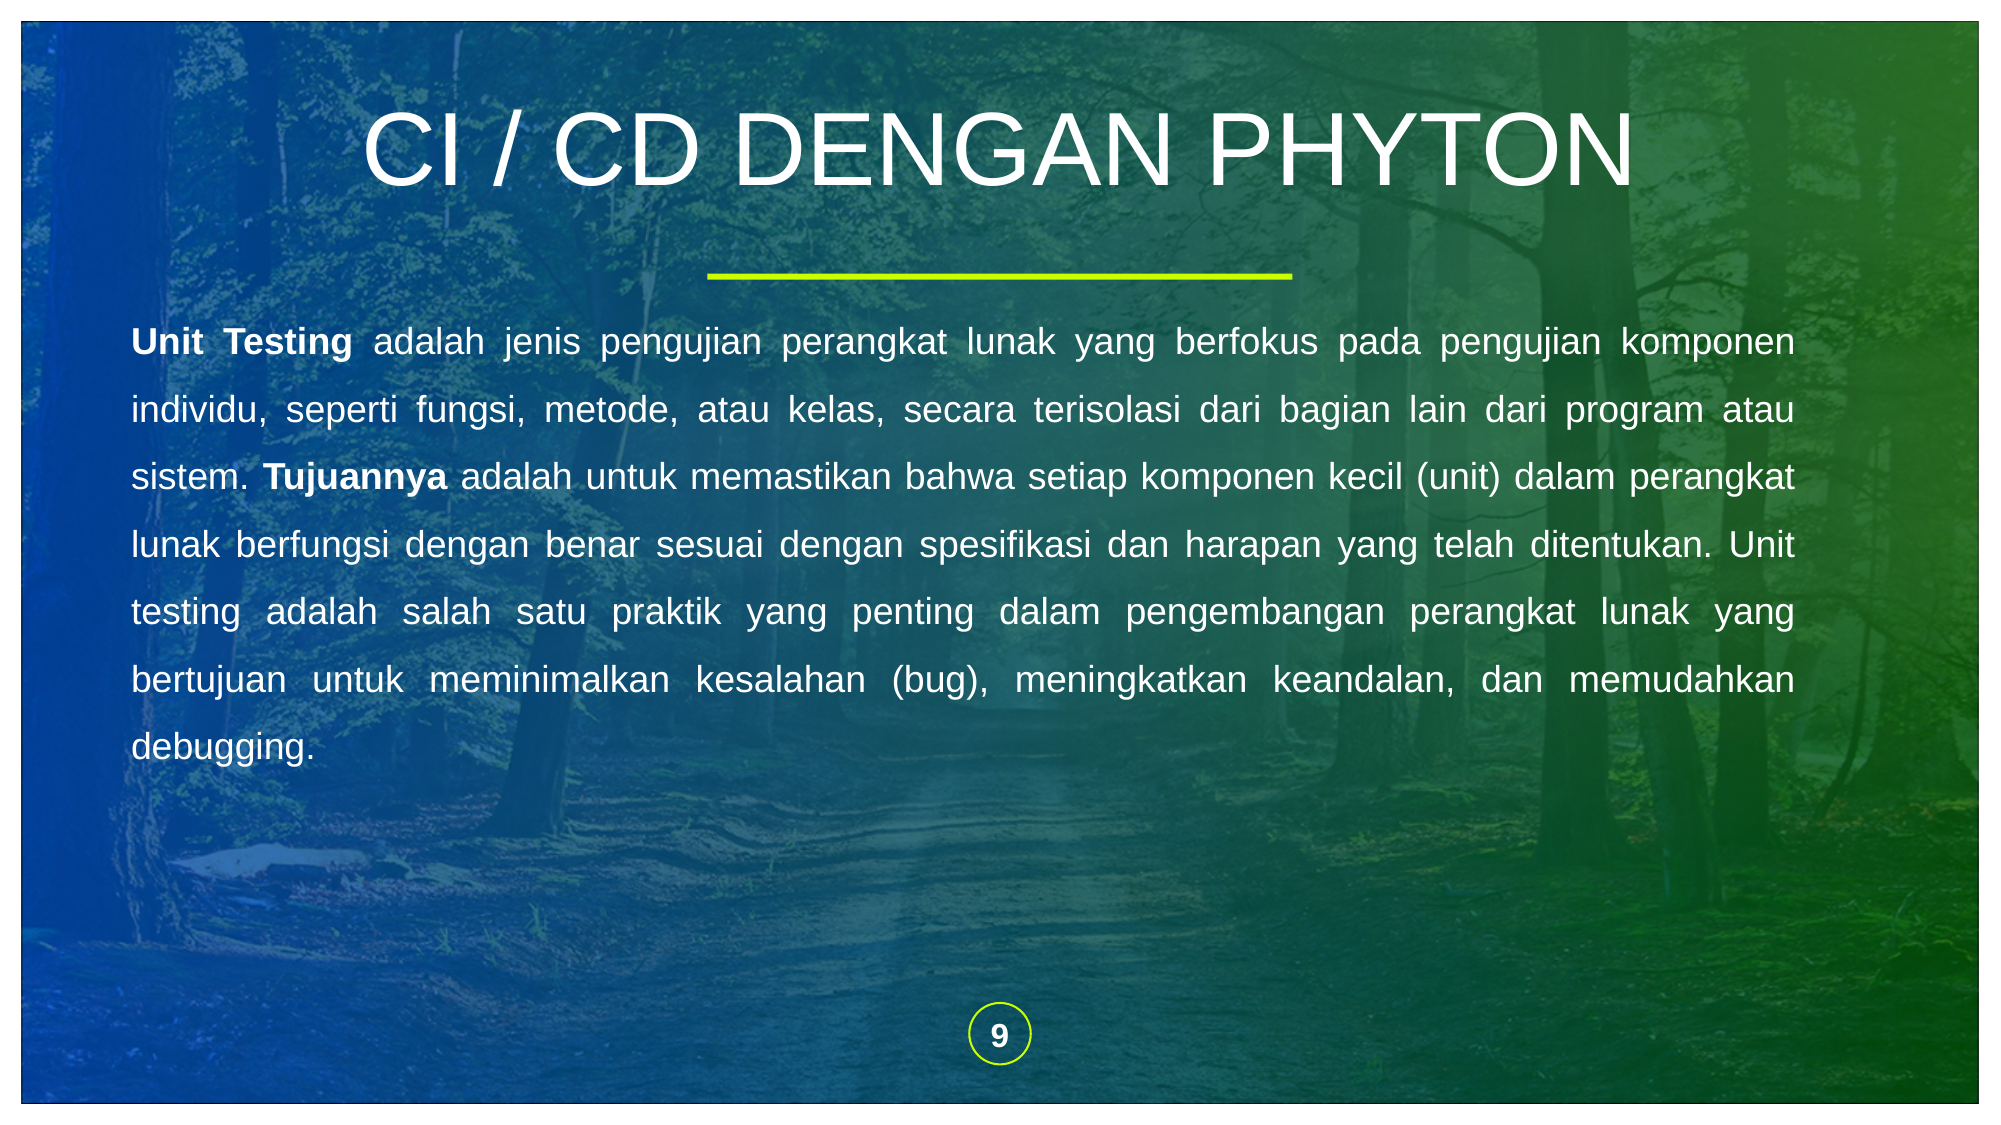

# CI / CD DENGAN PHYTON
Unit Testing adalah jenis pengujian perangkat lunak yang berfokus pada pengujian komponen individu, seperti fungsi, metode, atau kelas, secara terisolasi dari bagian lain dari program atau sistem. Tujuannya adalah untuk memastikan bahwa setiap komponen kecil (unit) dalam perangkat lunak berfungsi dengan benar sesuai dengan spesifikasi dan harapan yang telah ditentukan. Unit testing adalah salah satu praktik yang penting dalam pengembangan perangkat lunak yang bertujuan untuk meminimalkan kesalahan (bug), meningkatkan keandalan, dan memudahkan debugging.
9